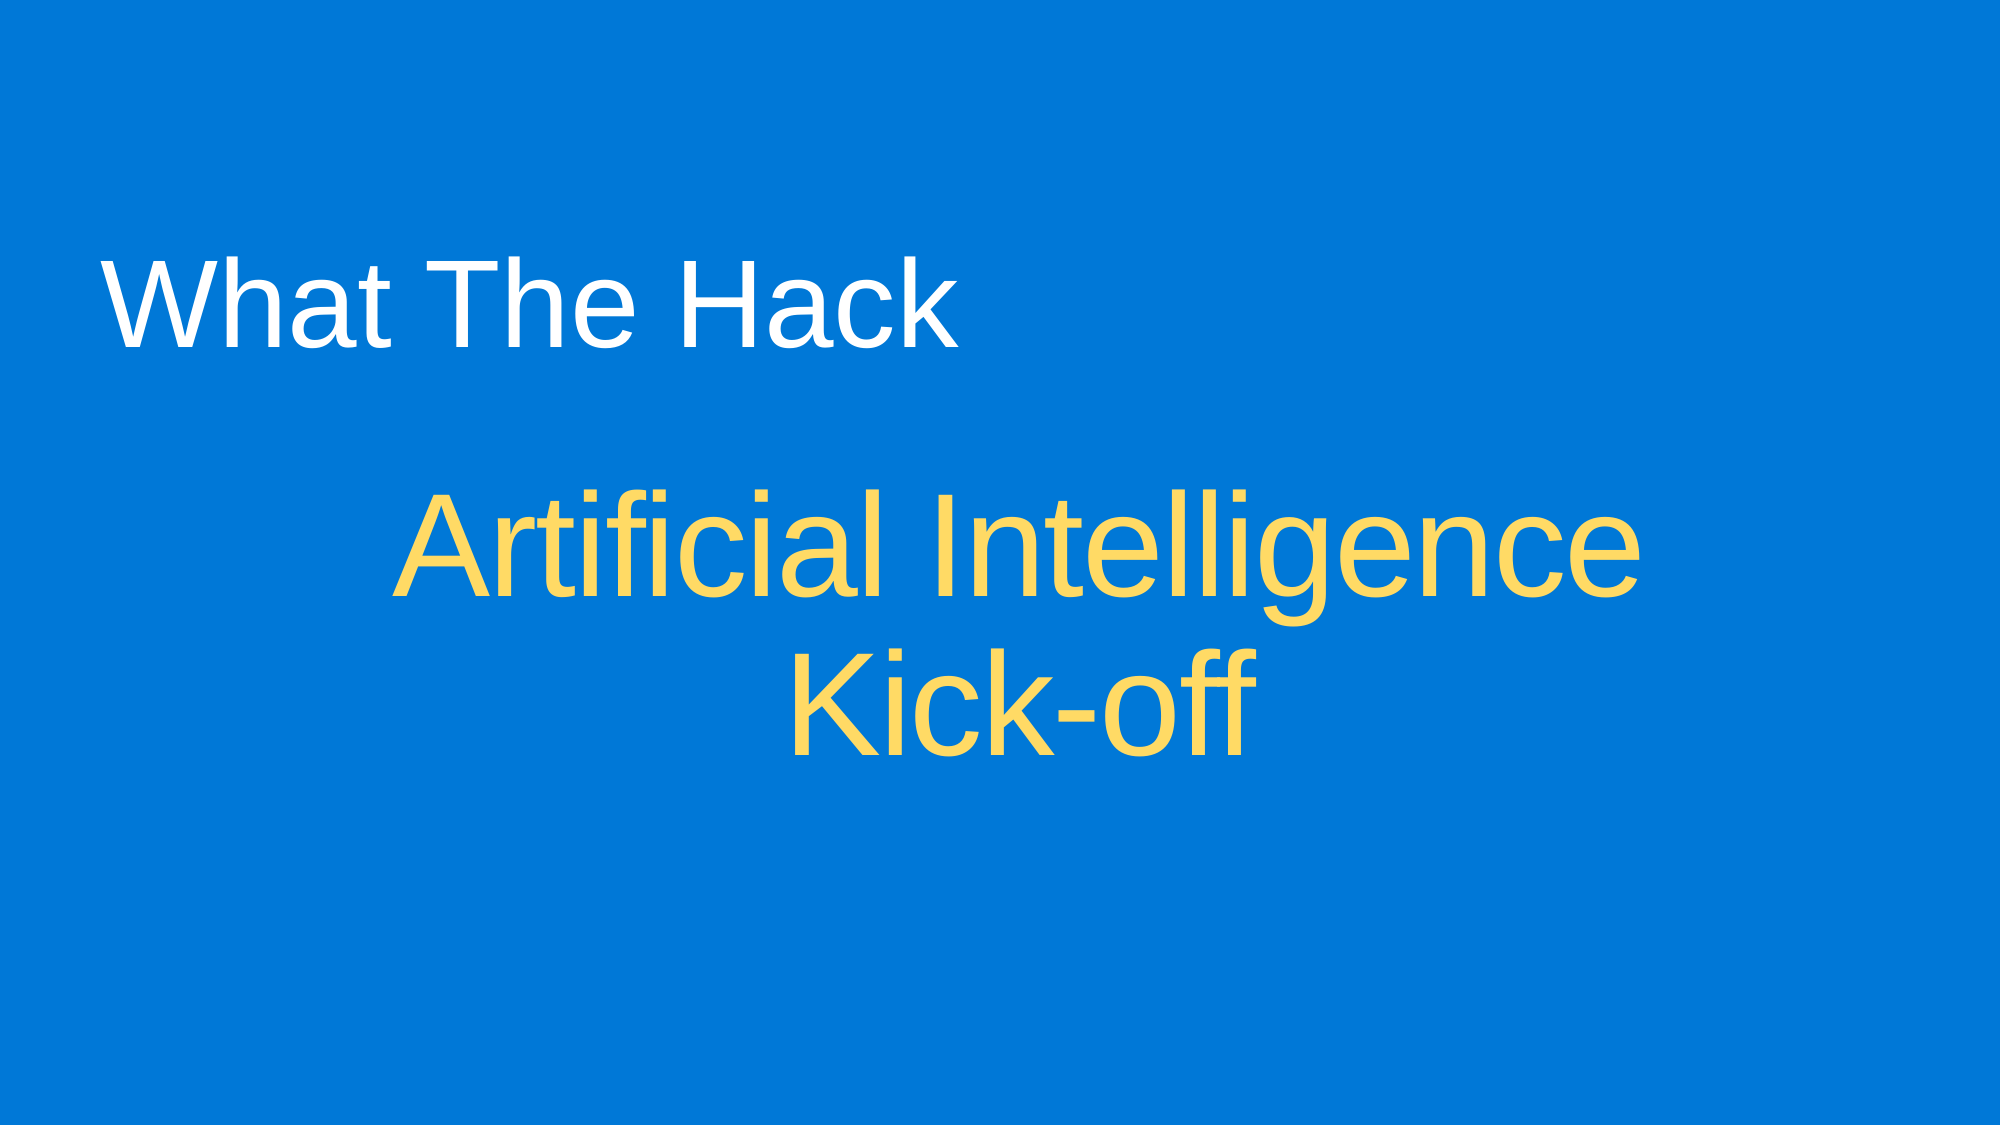

What The Hack
# Artificial Intelligence Kick-off